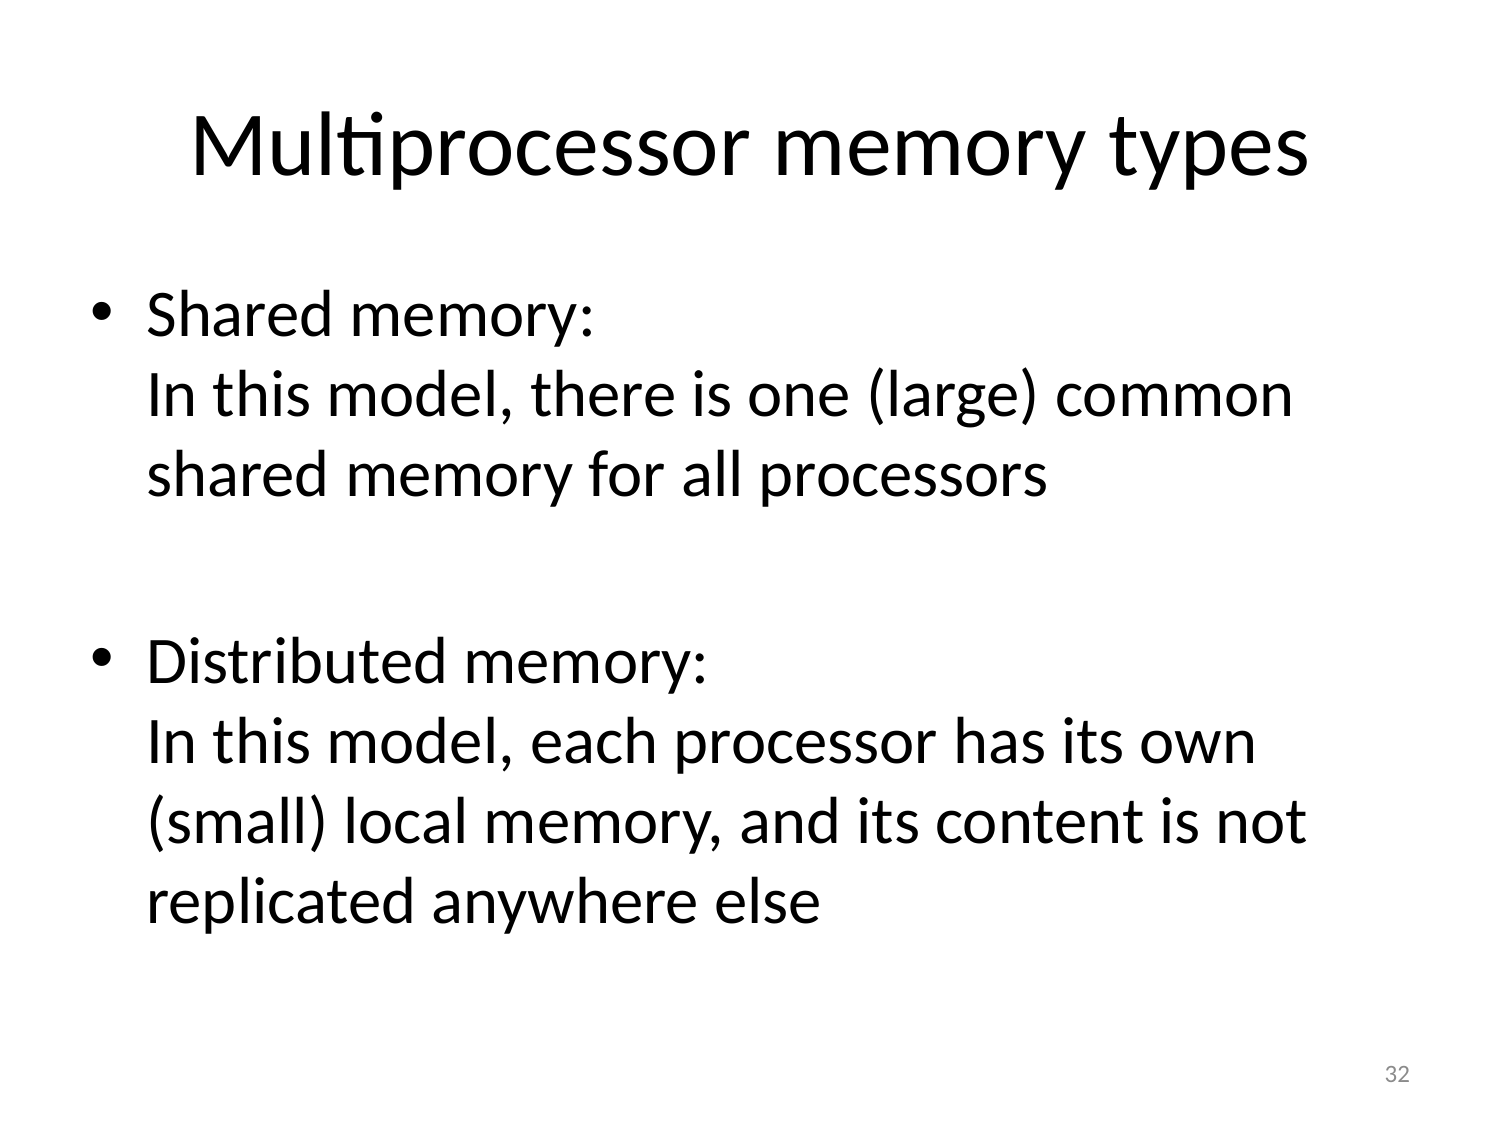

# Multiprocessor memory types
Shared memory:
In this model, there is one (large) common shared memory for all processors

Distributed memory:
In this model, each processor has its own (small) local memory, and its content is not replicated anywhere else
32